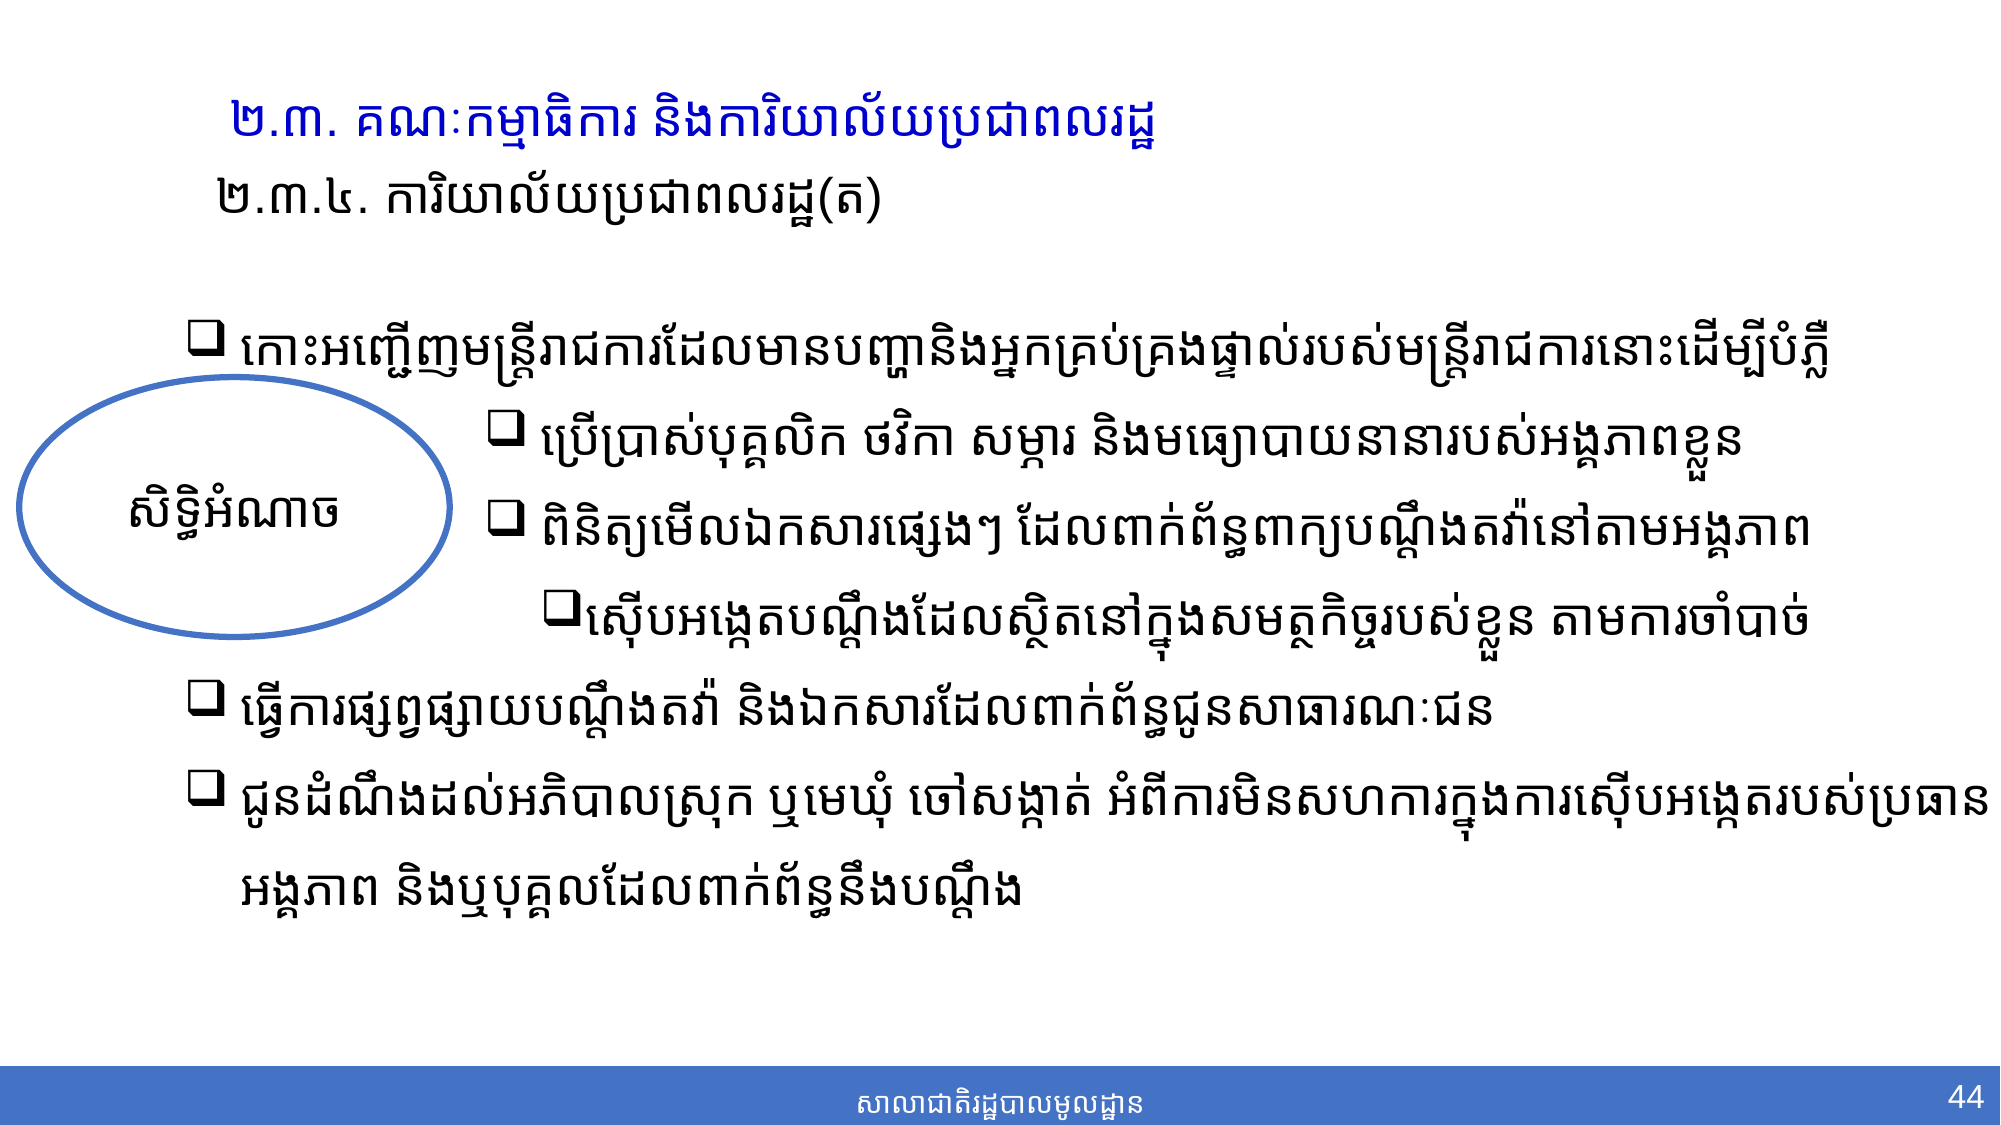

២.៣. គណៈកម្មាធិការ និង​ការិយាល័យ​ប្រជាពលរដ្ឋ

២.៣.៤. ការិយាល័យប្រជាពលរដ្ឋ

២.៣.៤. ការិយាល័យប្រជាពលរដ្ឋ(ត)
កោះអញ្ជើញមន្ត្រីរាជការដែលមានបញ្ហានិងអ្នកគ្រប់គ្រងផ្ទាល់របស់មន្ត្រីរាជការនោះដើម្បីបំភ្លឺ
ប្រើប្រាស់បុគ្គលិក ថវិកា សម្ភារ និងមធ្យោបាយនានារបស់អង្គភាពខ្លួន
ពិនិត្យមើលឯកសារផ្សេងៗ ដែលពាក់ព័ន្ធពាក្យបណ្តឹងតវ៉ានៅតាមអង្គភាព
ស៊ើបអង្កេតបណ្តឹងដែលស្ថិតនៅក្នុងសមត្ថកិច្ចរបស់ខ្លួន តាមកា​​​​​រចាំបាច់
ធ្វើការផ្សព្វផ្សាយបណ្តឹងតវ៉ា និងឯកសារដែលពាក់ព័ន្ធជូនសាធារណៈជន
ជូនដំណឹង​ដល់​អភិបាល​ស្រុក ឬមេឃុំ ចៅសង្កាត់ អំពីការមិនសហការ​ក្នុងការ​ស៊ើប​អង្កេត​របស់​ប្រធាន​អង្គភាព និងឬ​បុគ្គលដែលពាក់​ព័ន្ធ​នឹង​បណ្តឹង
សិទ្ធិអំណាច
44